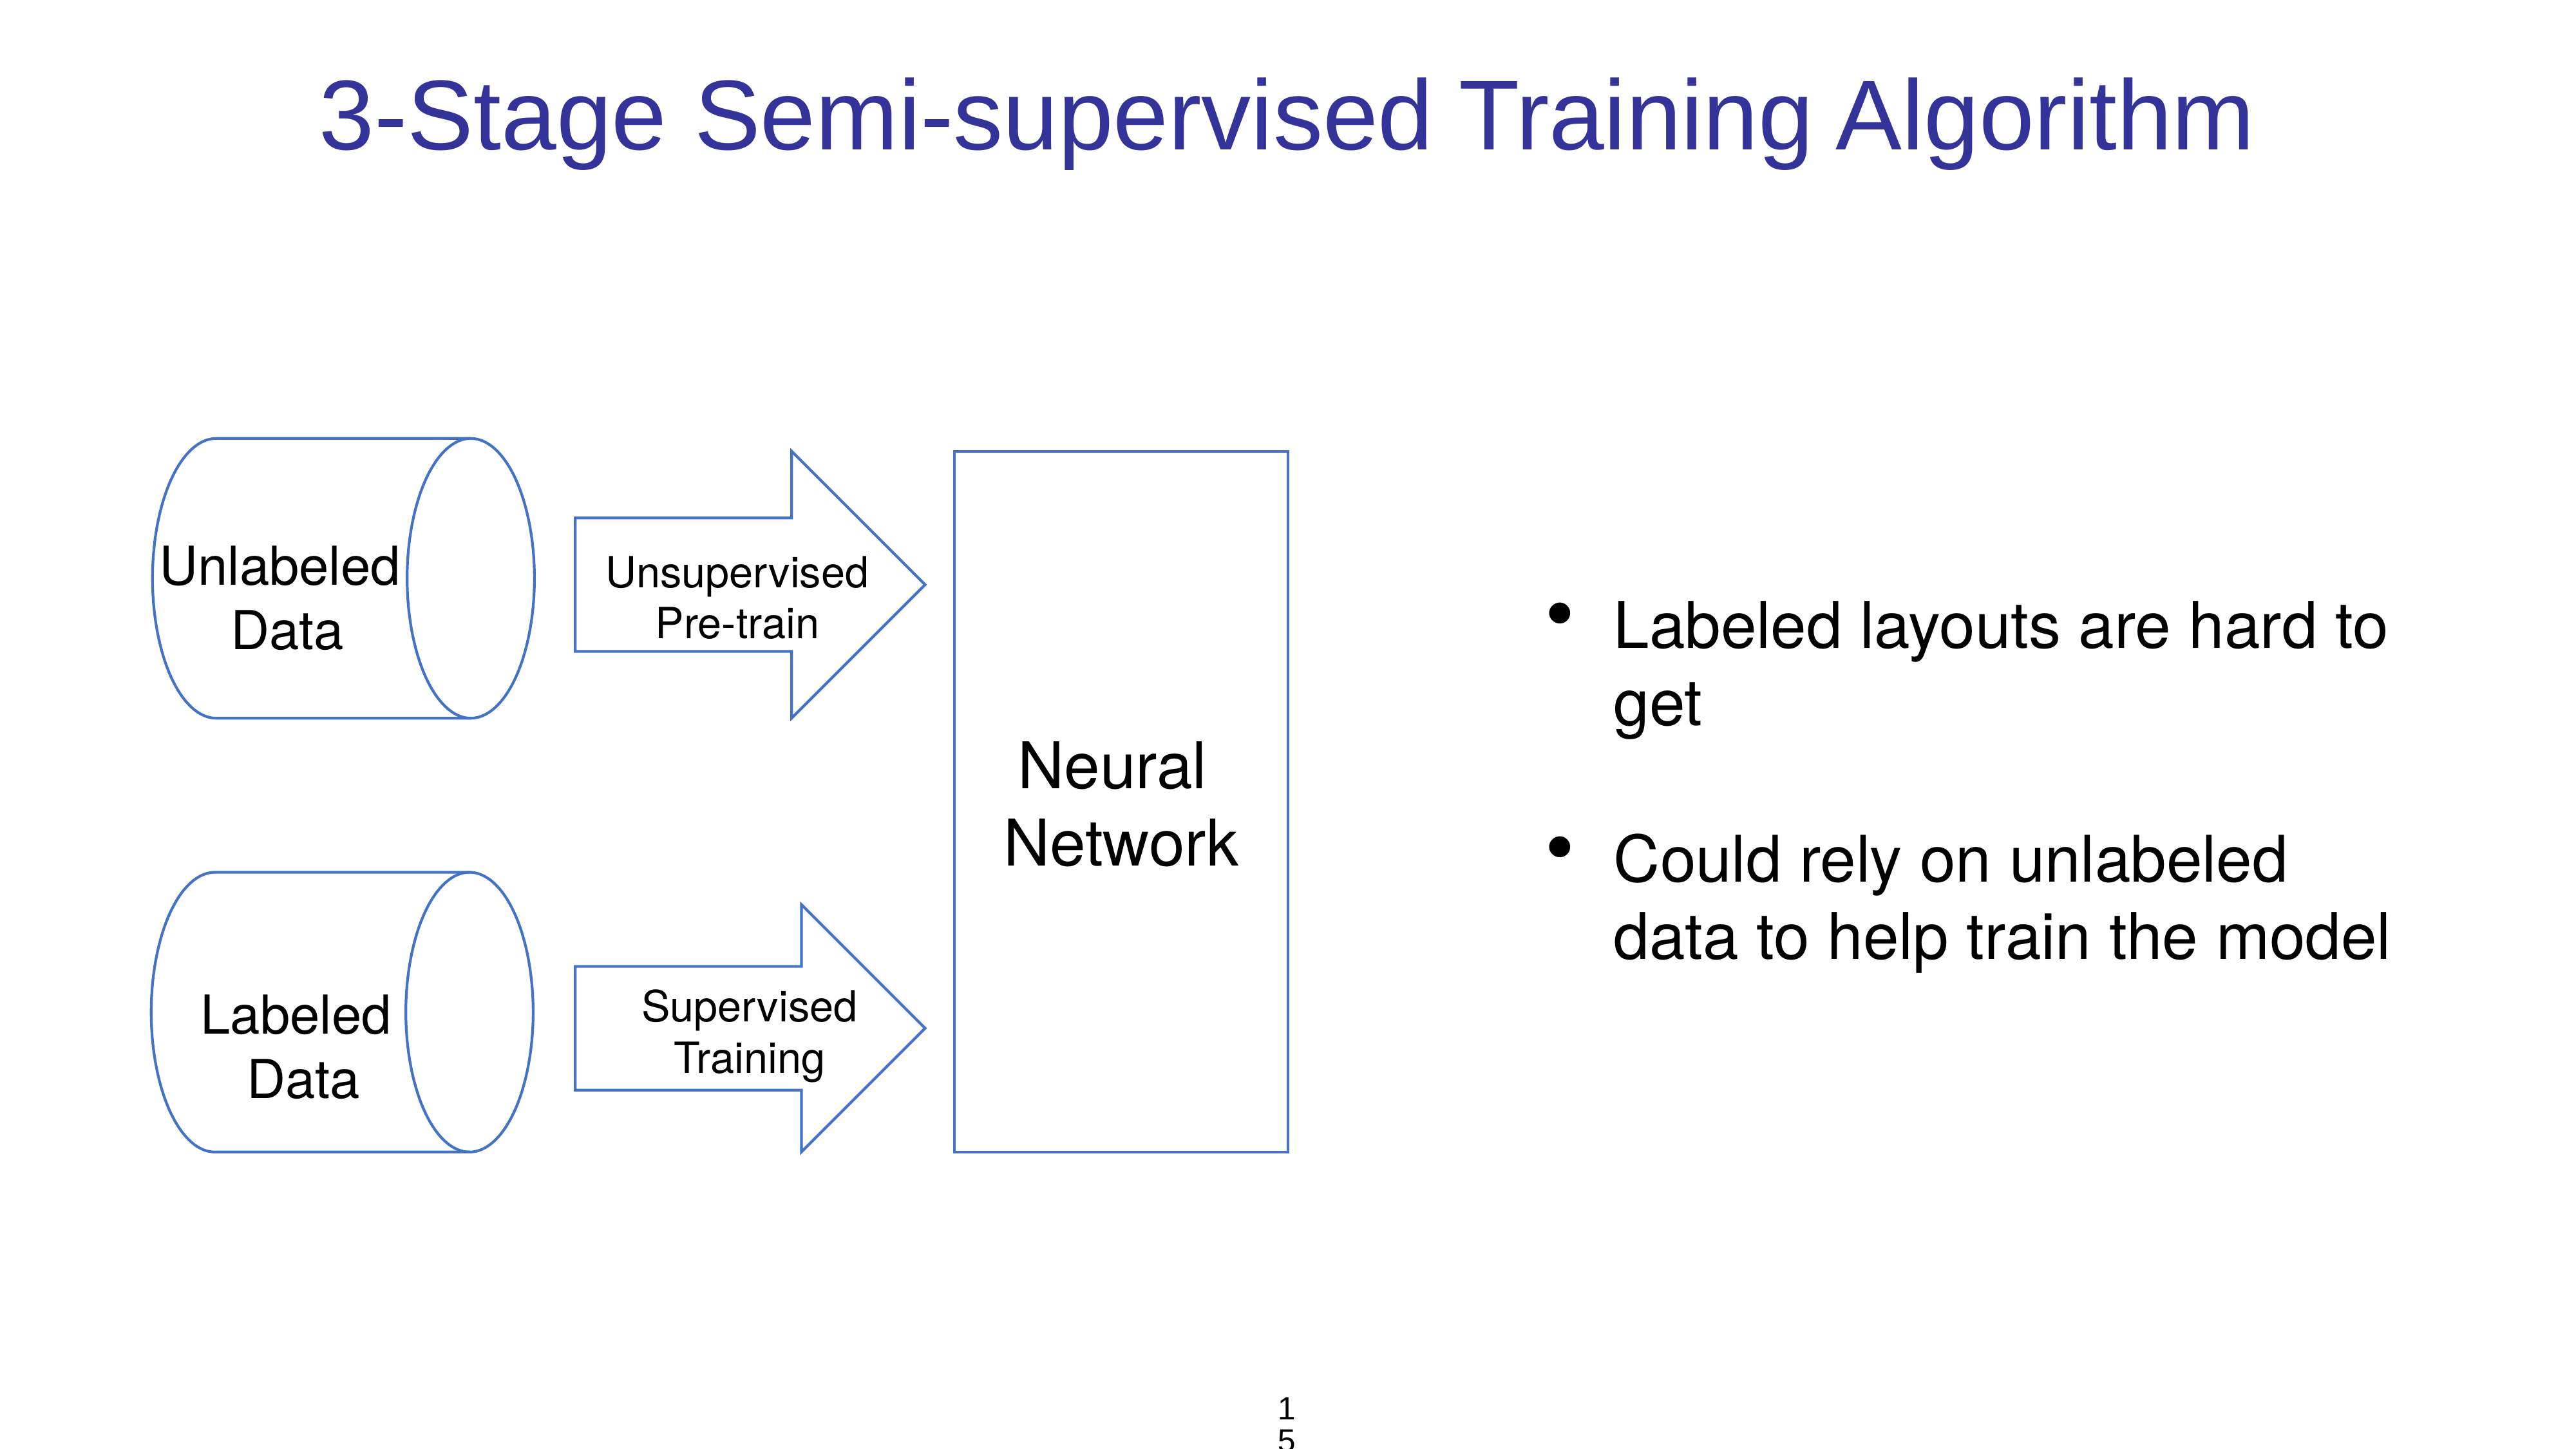

# 3-Stage Semi-supervised Training Algorithm
Labeled layouts are hard to get
Could rely on unlabeled data to help train the model

Unlabeled
Data
Unsupervised
Pre-train
Neural
Network

Supervised
Training
Labeled
Data
15